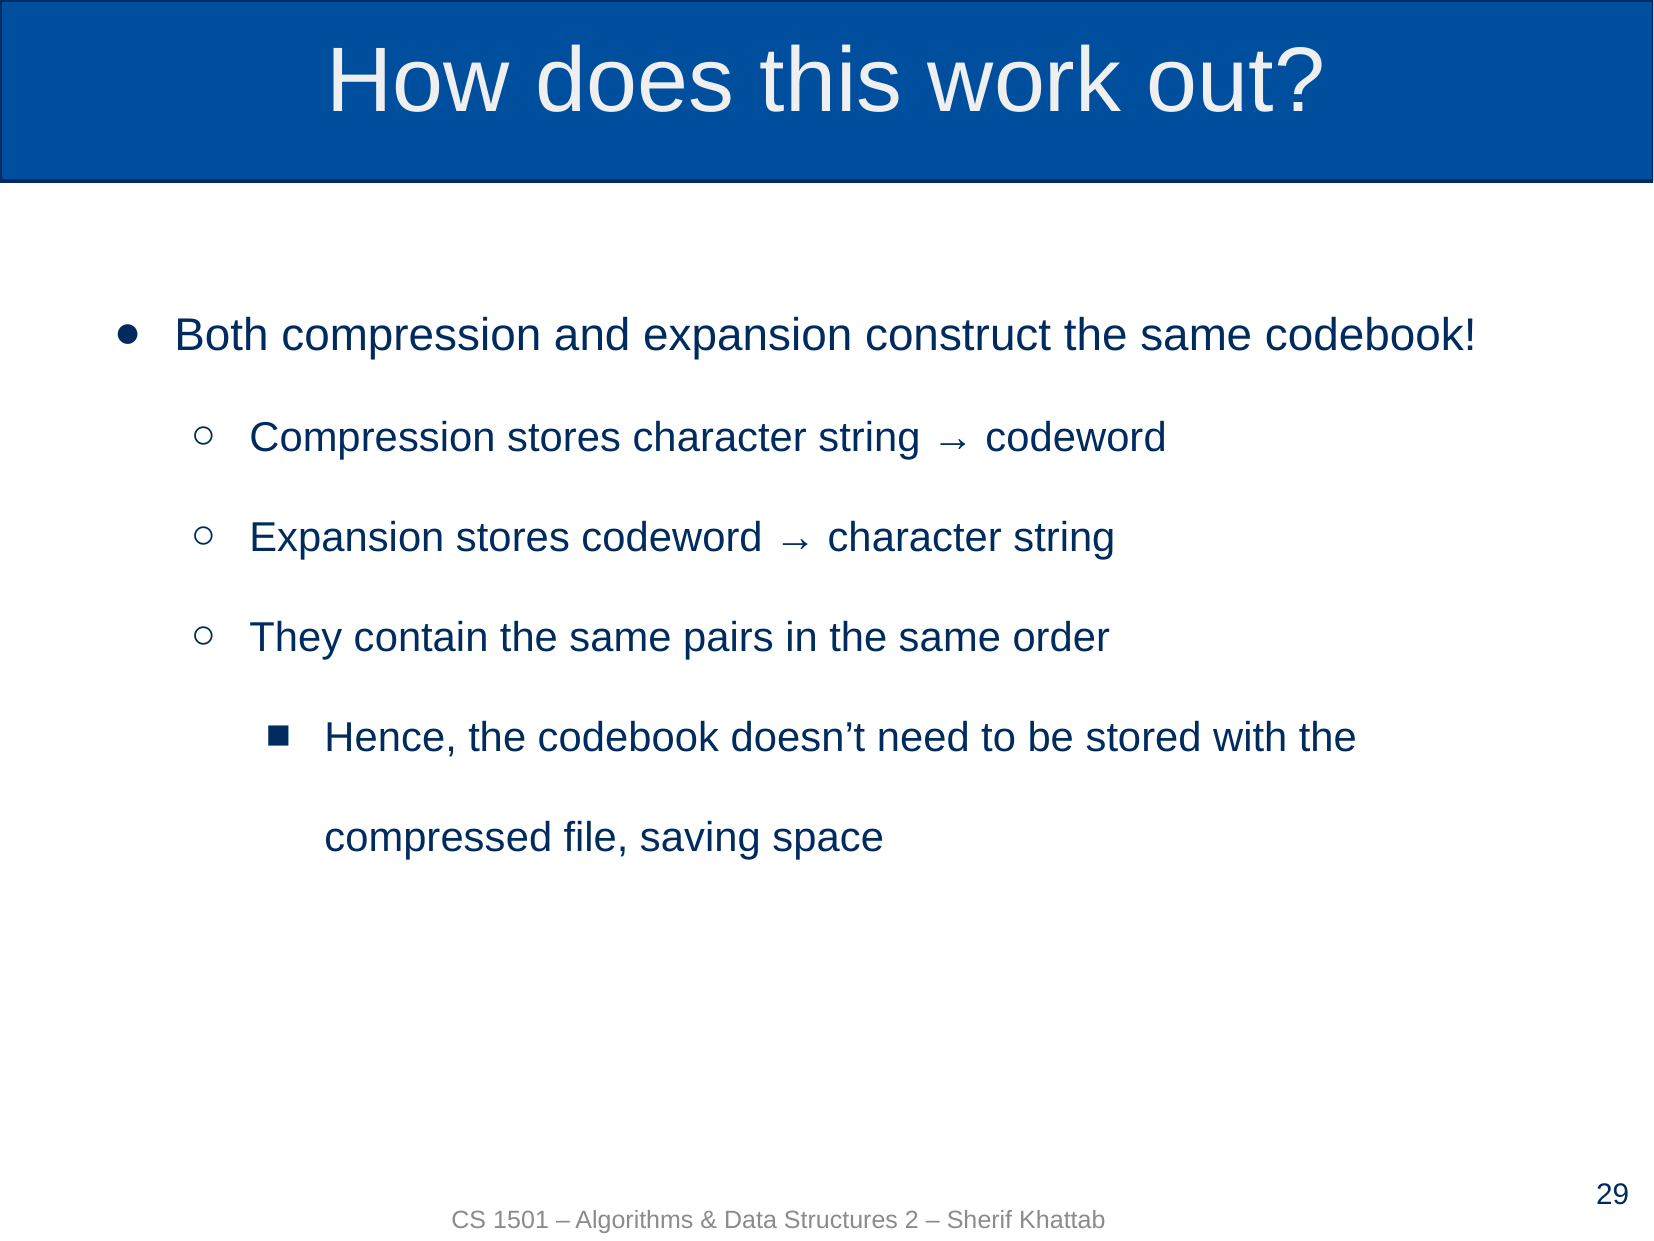

# How does this work out?
Both compression and expansion construct the same codebook!
Compression stores character string → codeword
Expansion stores codeword → character string
They contain the same pairs in the same order
Hence, the codebook doesn’t need to be stored with the compressed file, saving space
29
CS 1501 – Algorithms & Data Structures 2 – Sherif Khattab